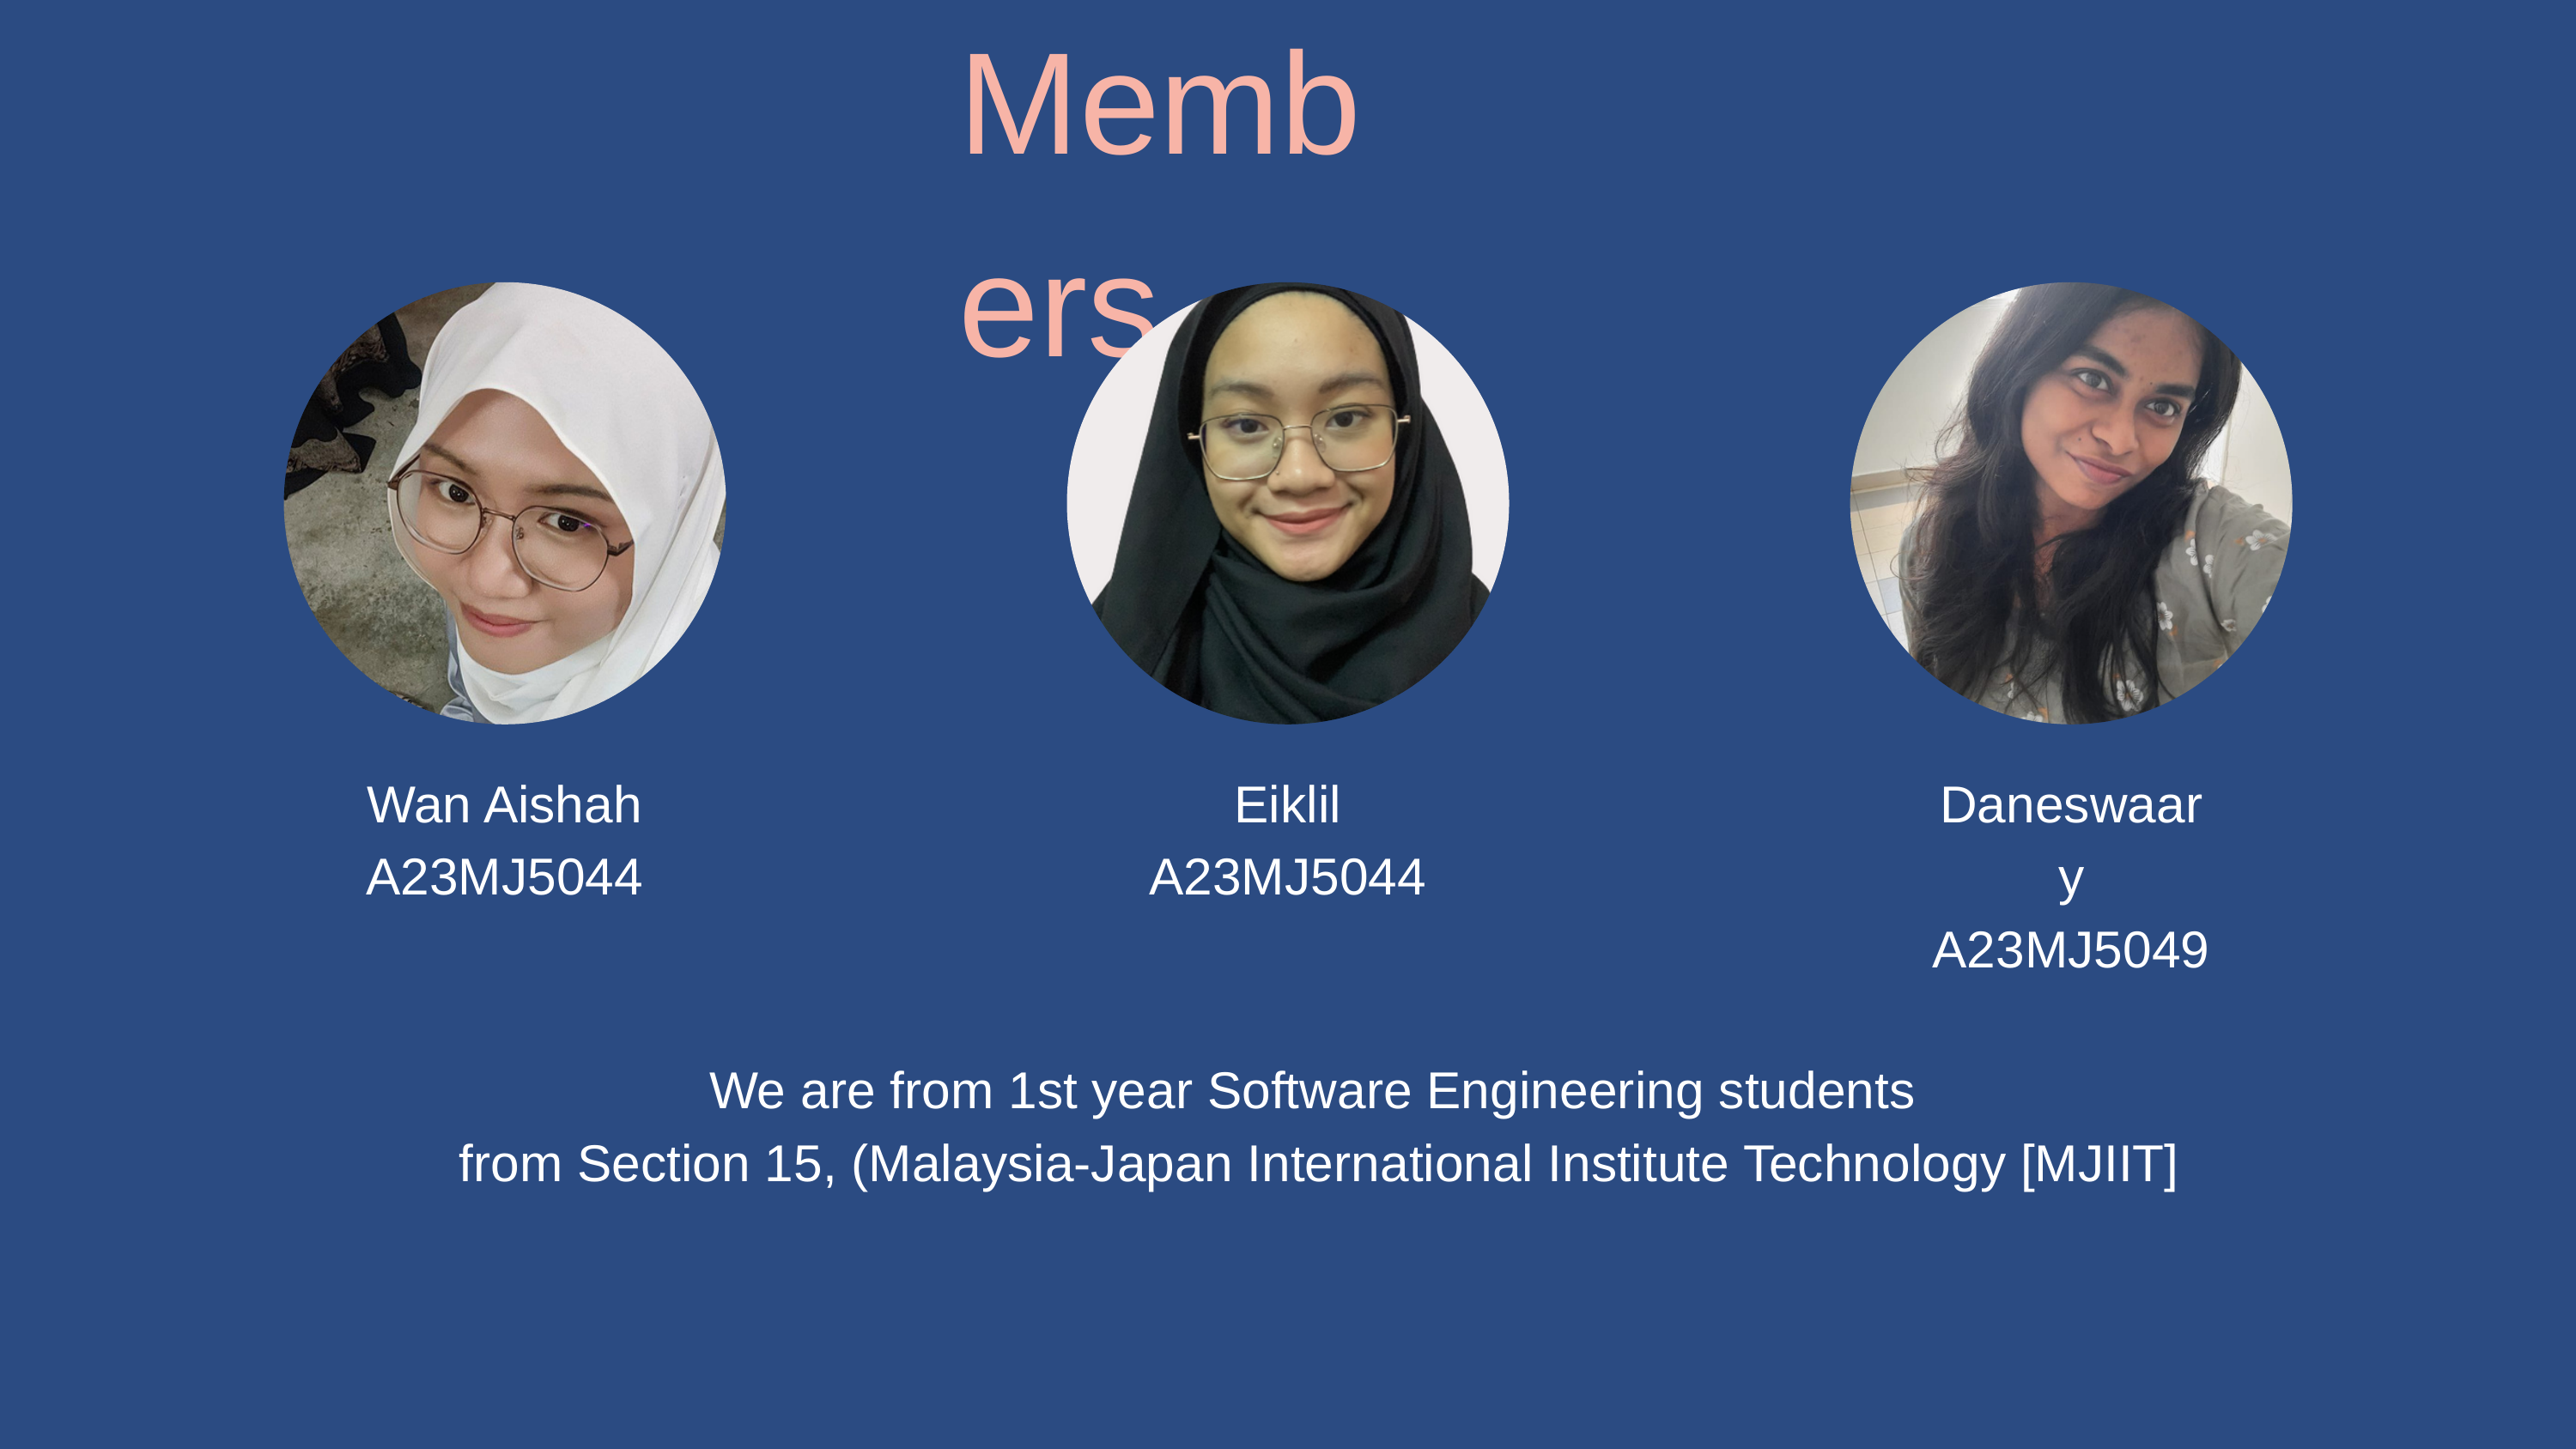

| Members |
| --- |

Wan Aishah
A23MJ5044

Eiklil
A23MJ5044
Daneswaary
A23MJ5049
We are from 1st year Software Engineering students
from Section 15, (Malaysia-Japan International Institute Technology [MJIIT]